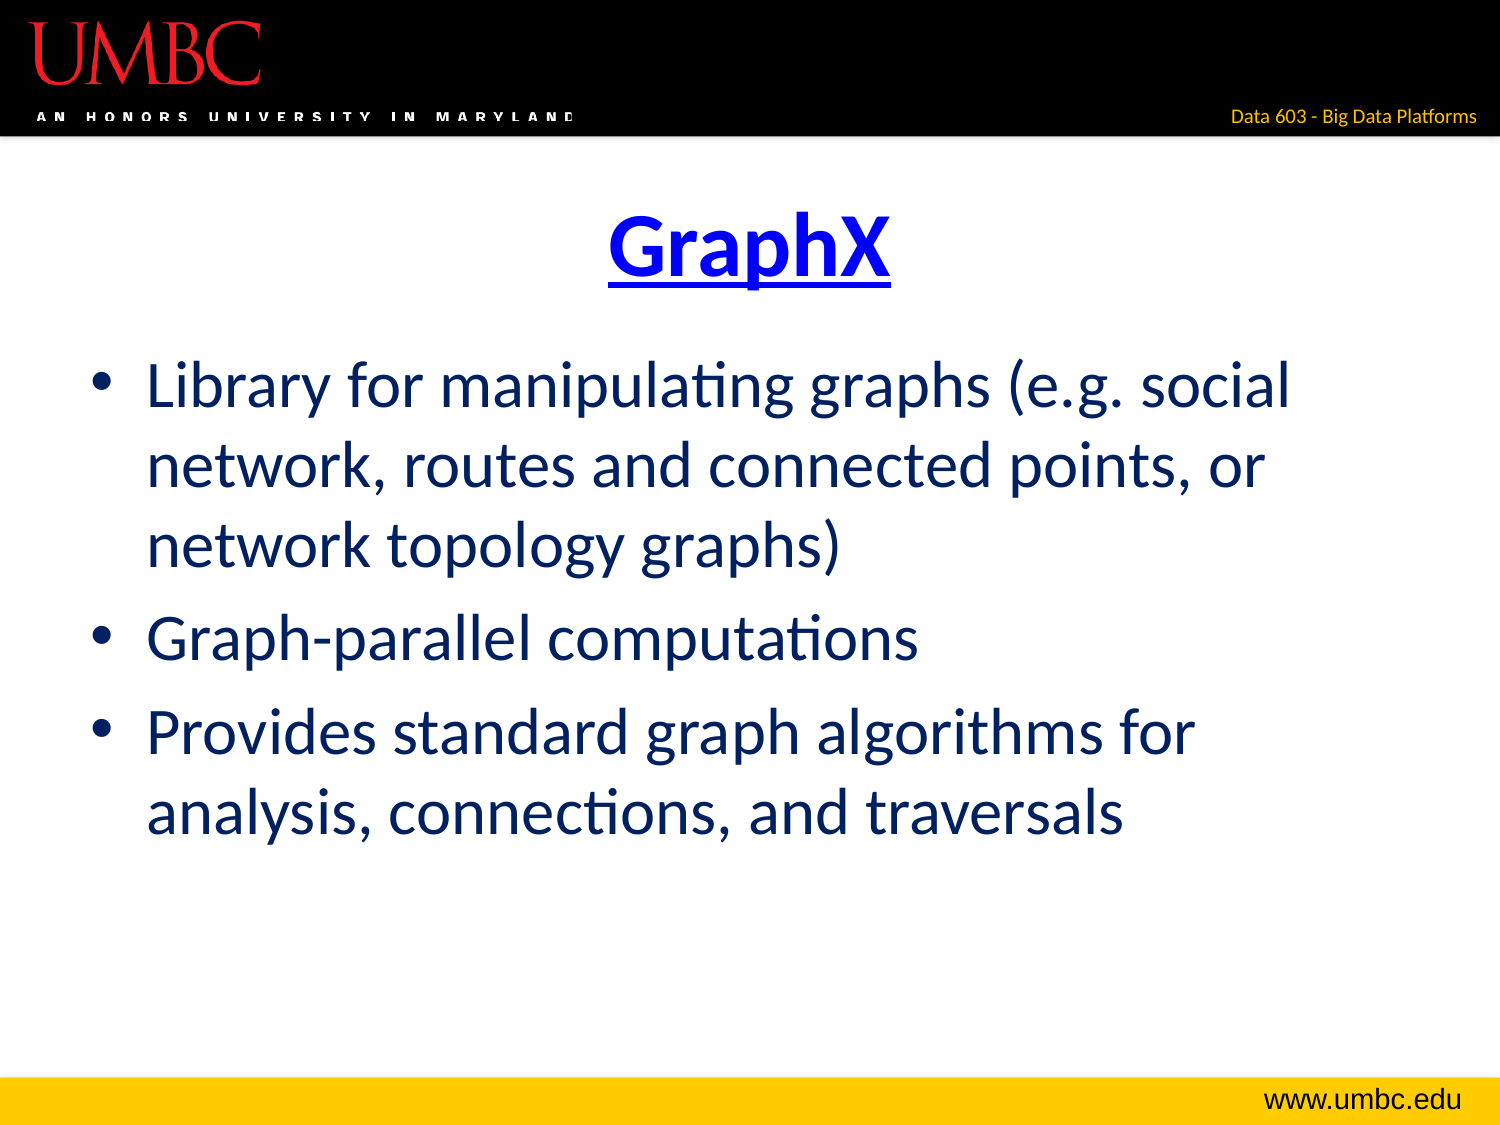

# GraphX
Library for manipulating graphs (e.g. social network, routes and connected points, or network topology graphs)
Graph-parallel computations
Provides standard graph algorithms for analysis, connections, and traversals